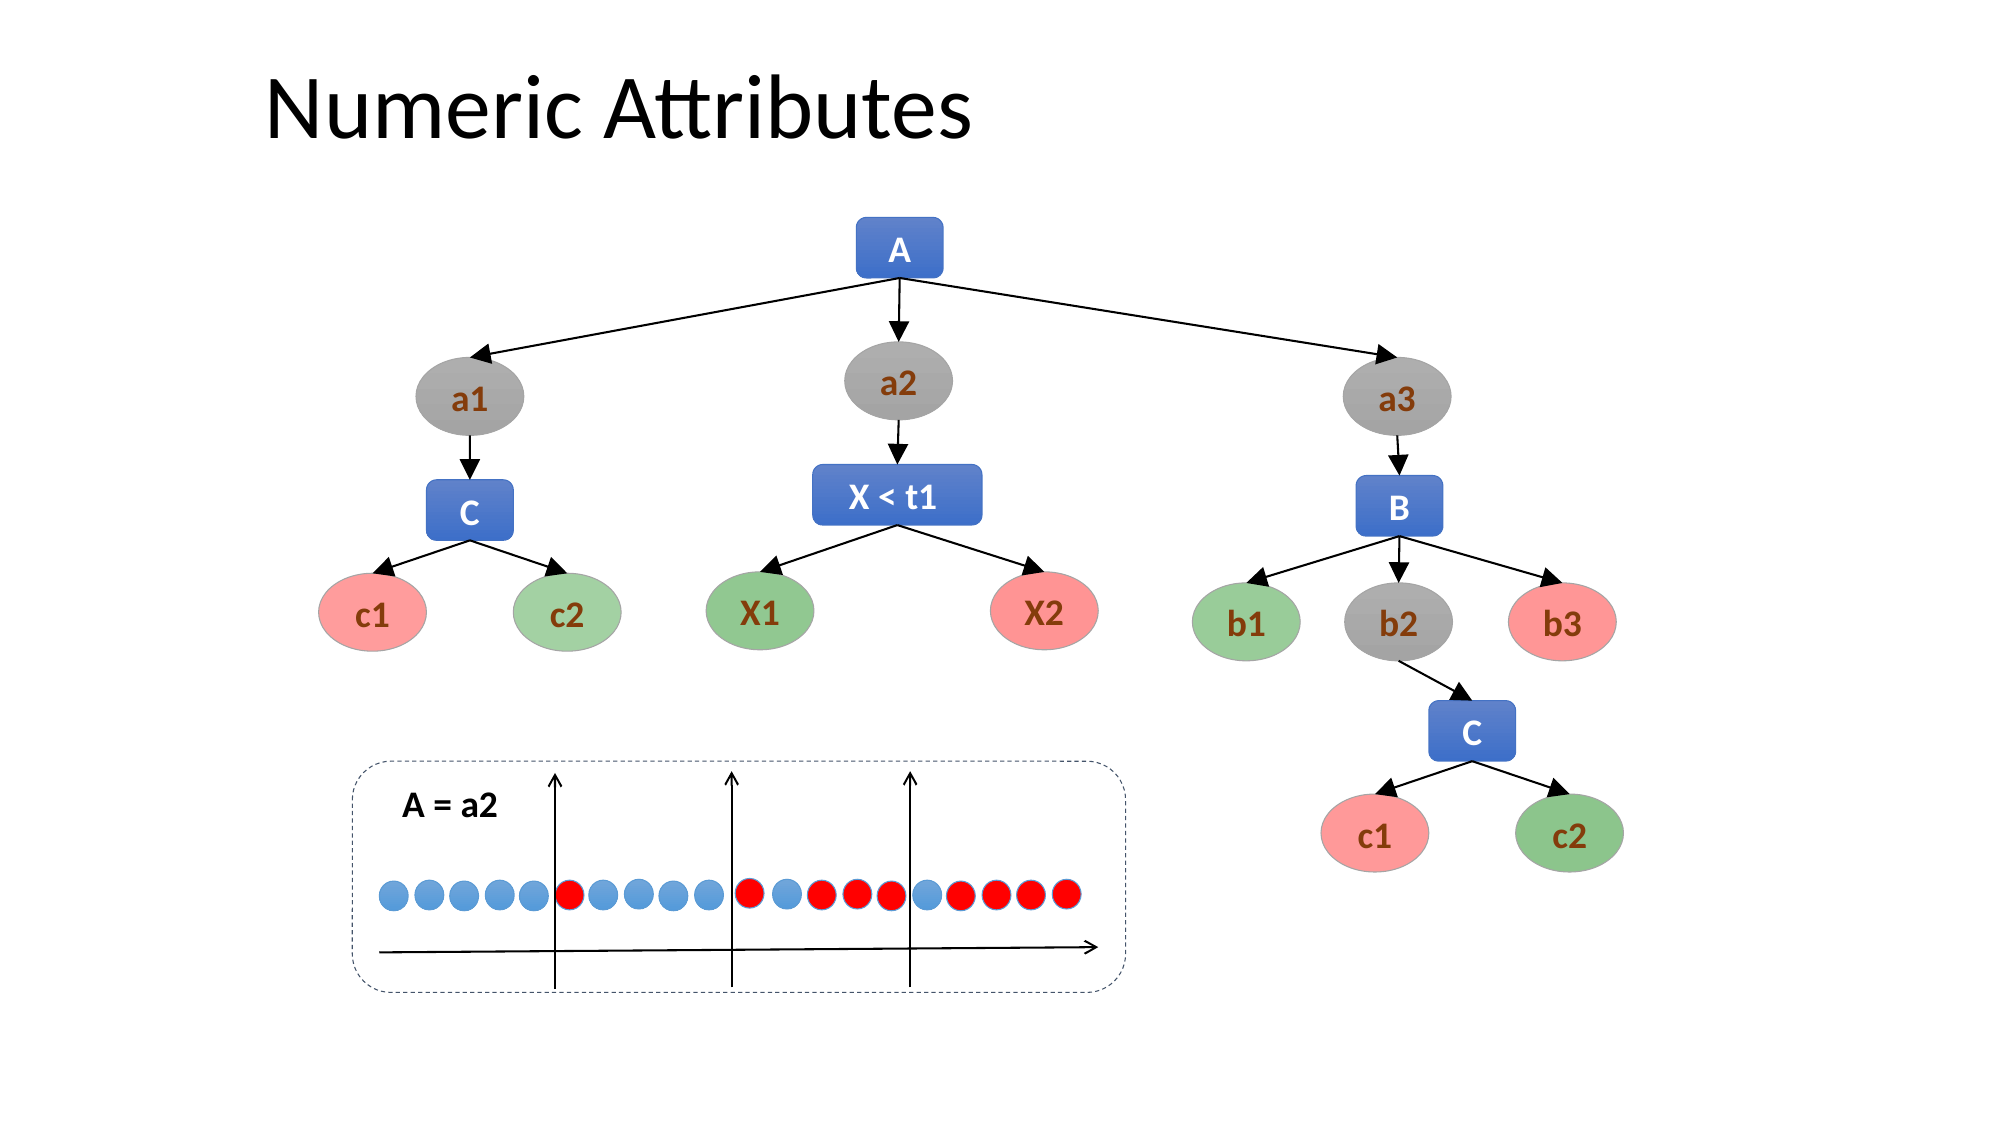

# Numeric Attributes
A
a2
a1
a3
X < t1
X1
X2
B
b1
b2
b3
C
c1
c2
C
c1
c2

A = a2